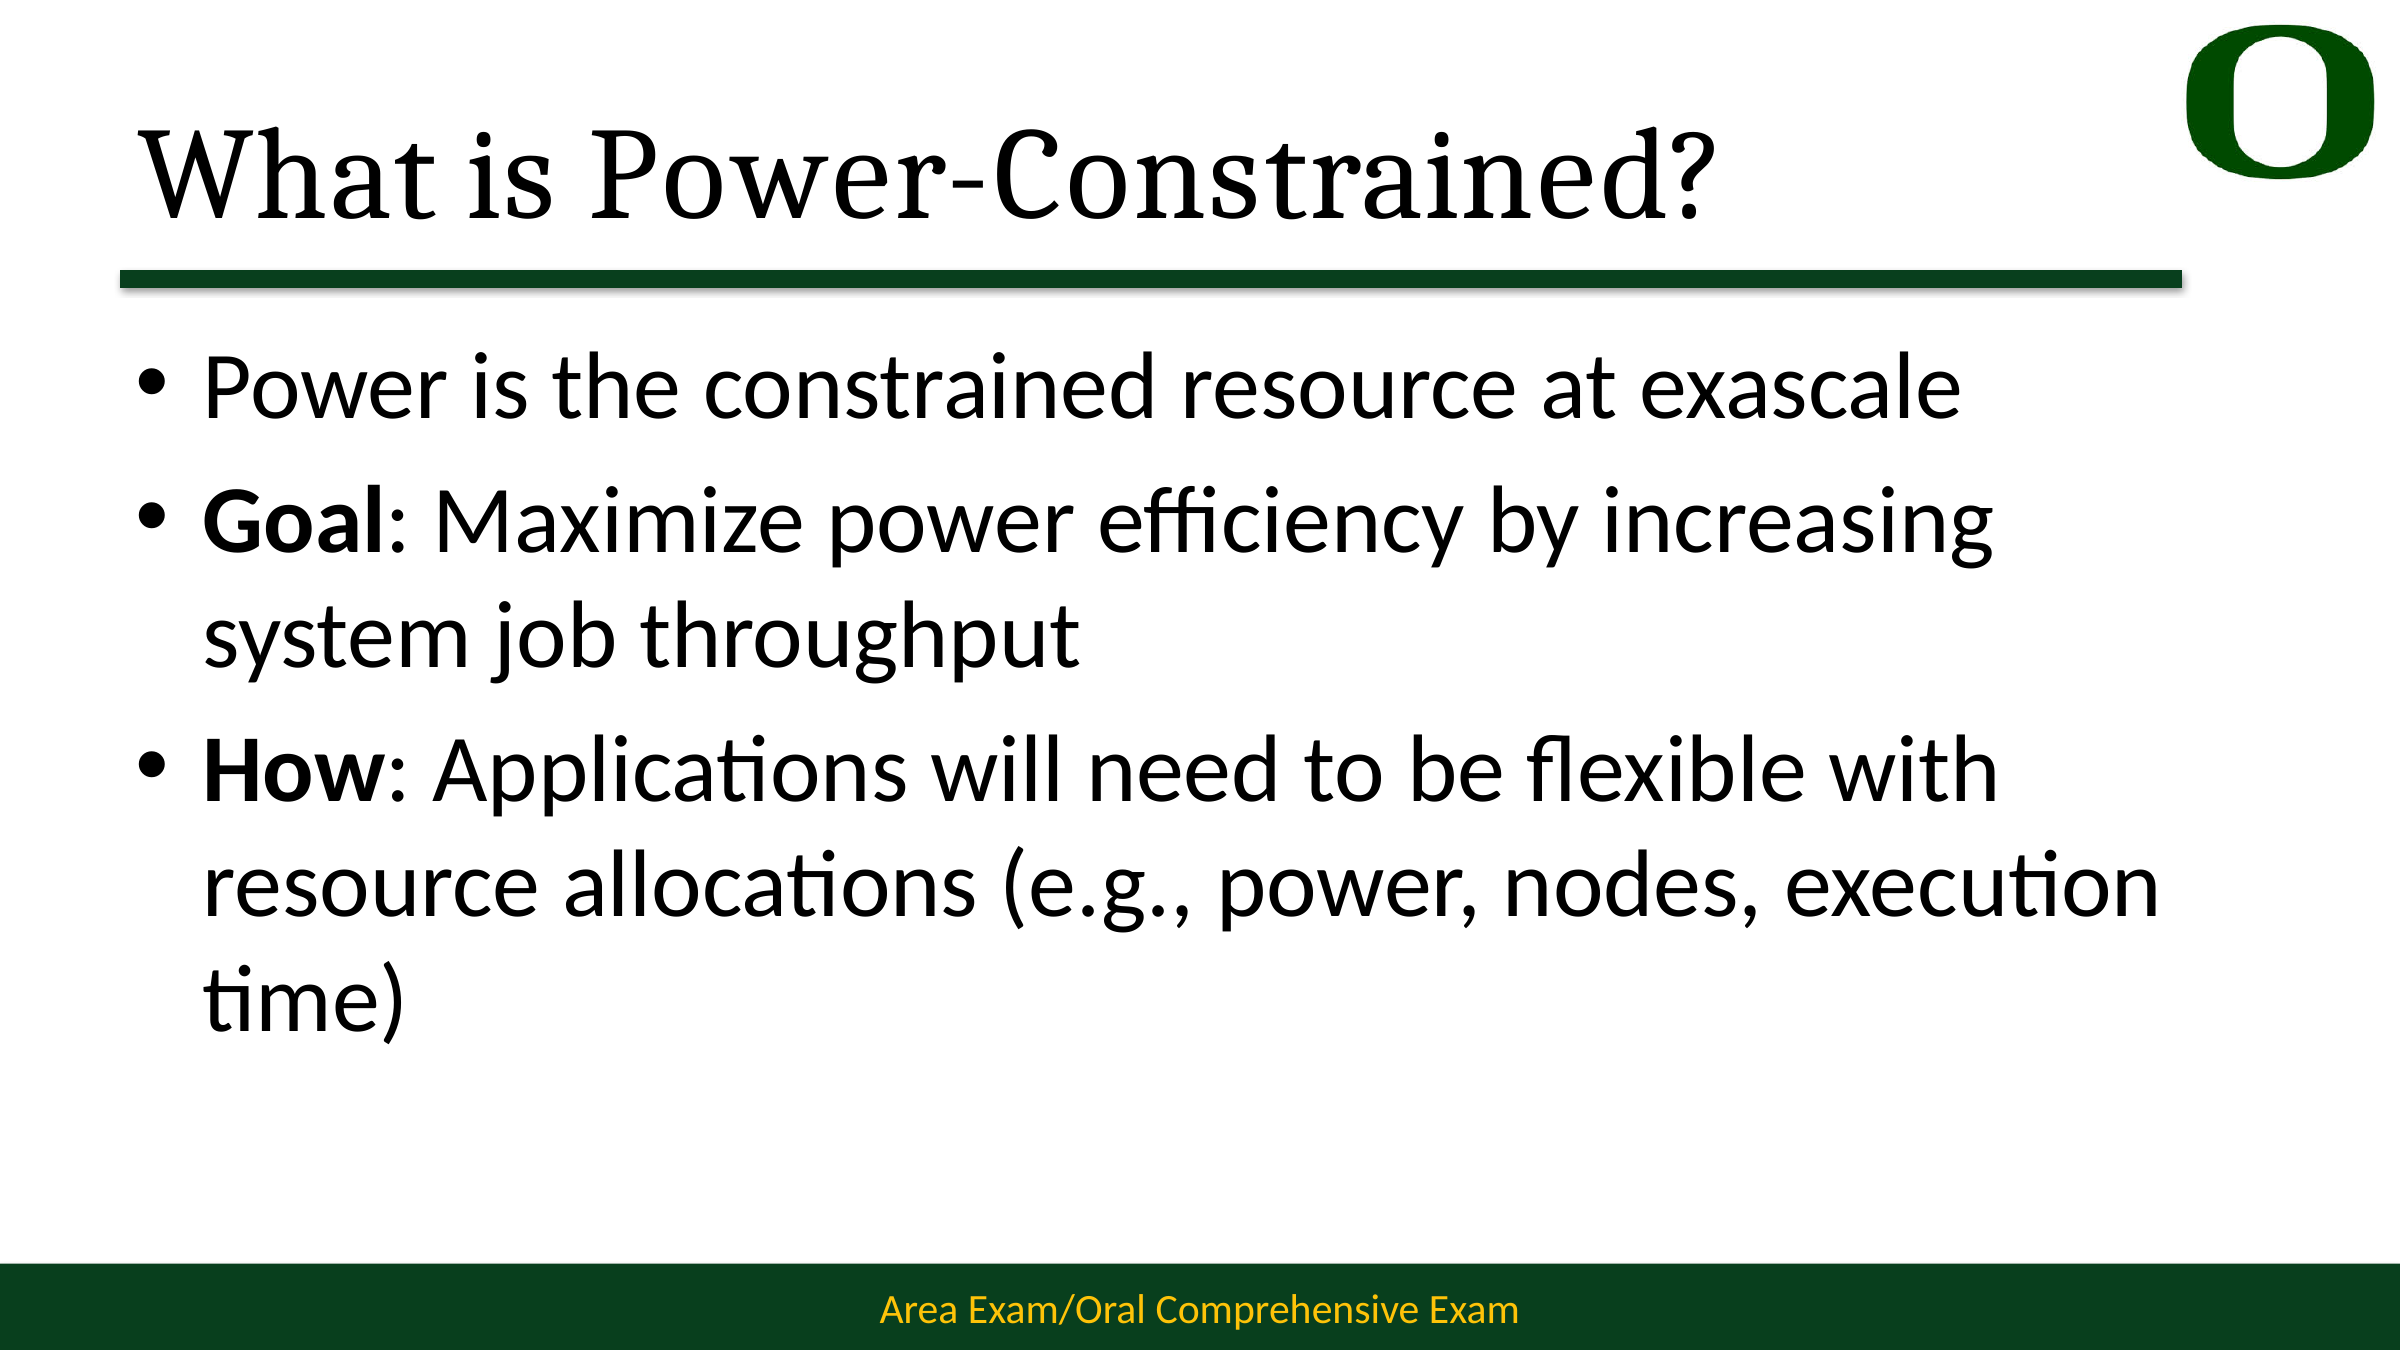

# What is Power-Constrained?
Power is the constrained resource at exascale
Goal: Maximize power efficiency by increasing system job throughput
How: Applications will need to be flexible with resource allocations (e.g., power, nodes, execution time)
30
c/o T Patki
c/o T Patki